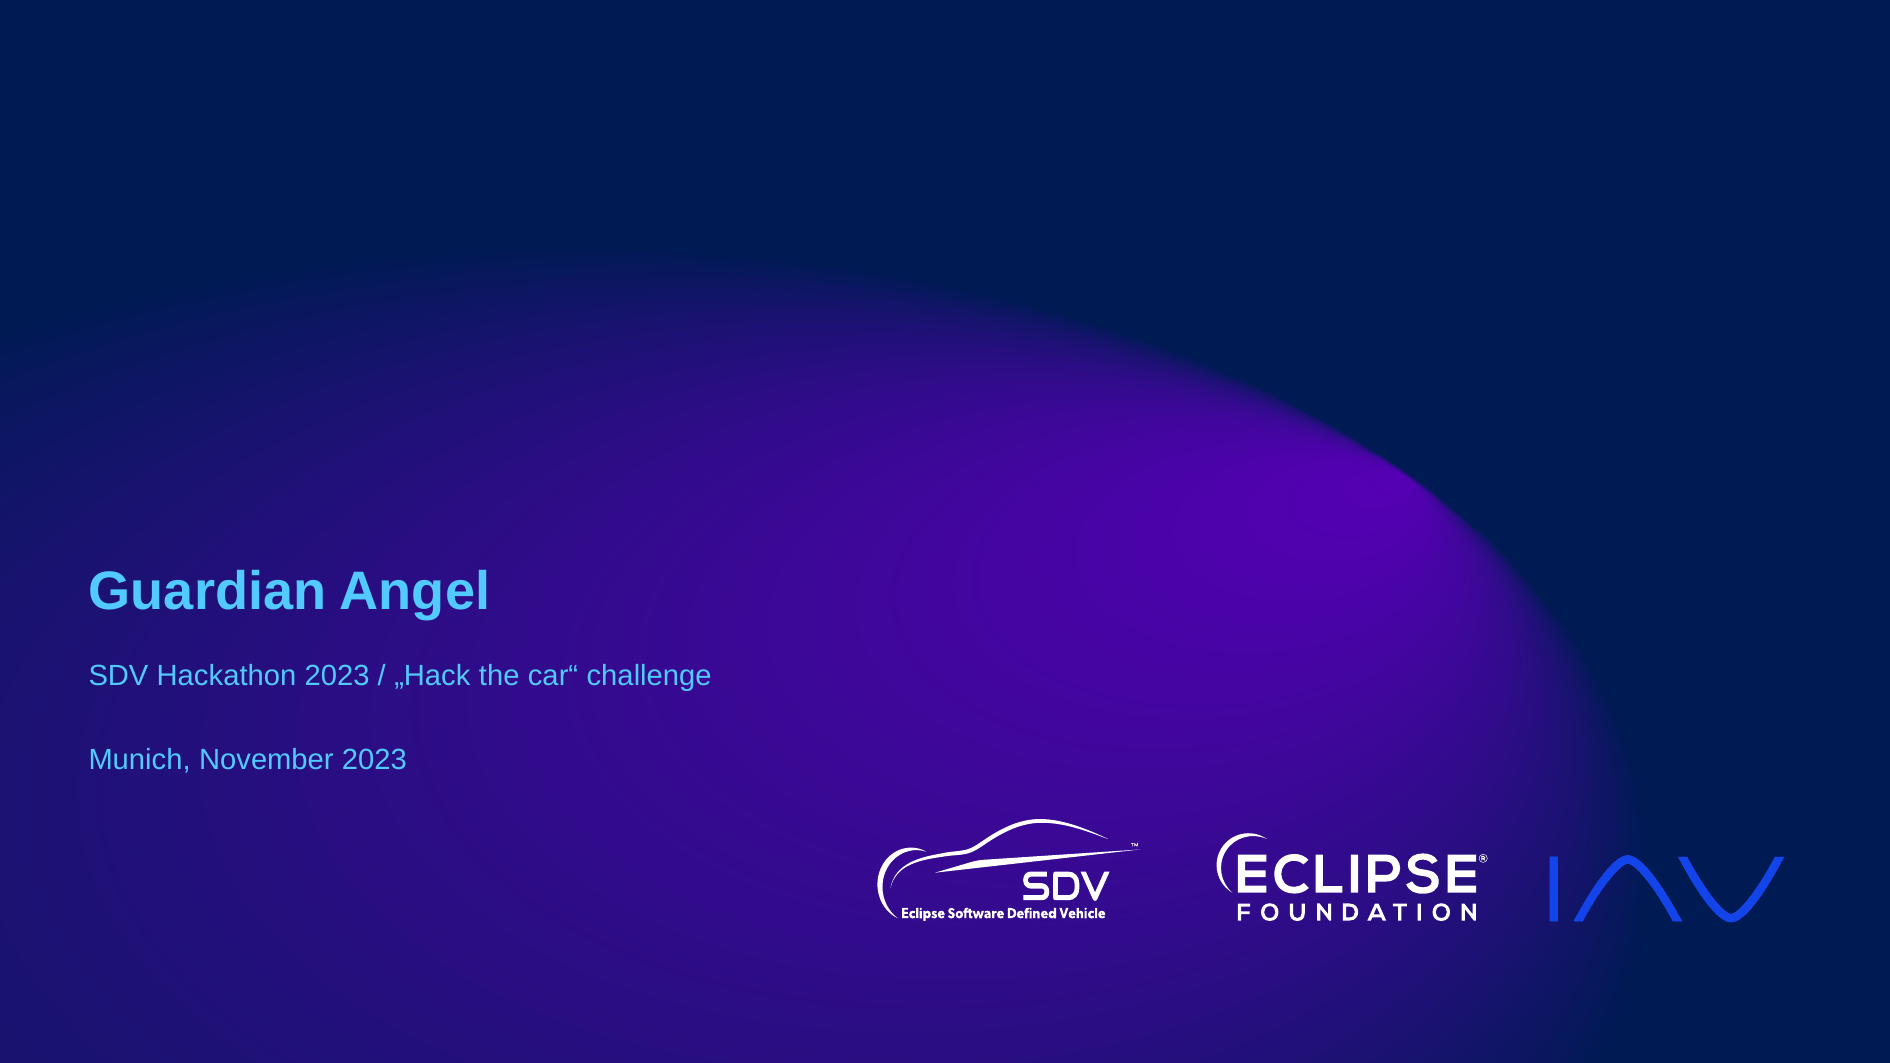

# Guardian Angel
SDV Hackathon 2023 / „Hack the car“ challenge

Munich, November 2023

IAV  MM/YYYY  Department Code  Initials  Status: draft, confidential
1